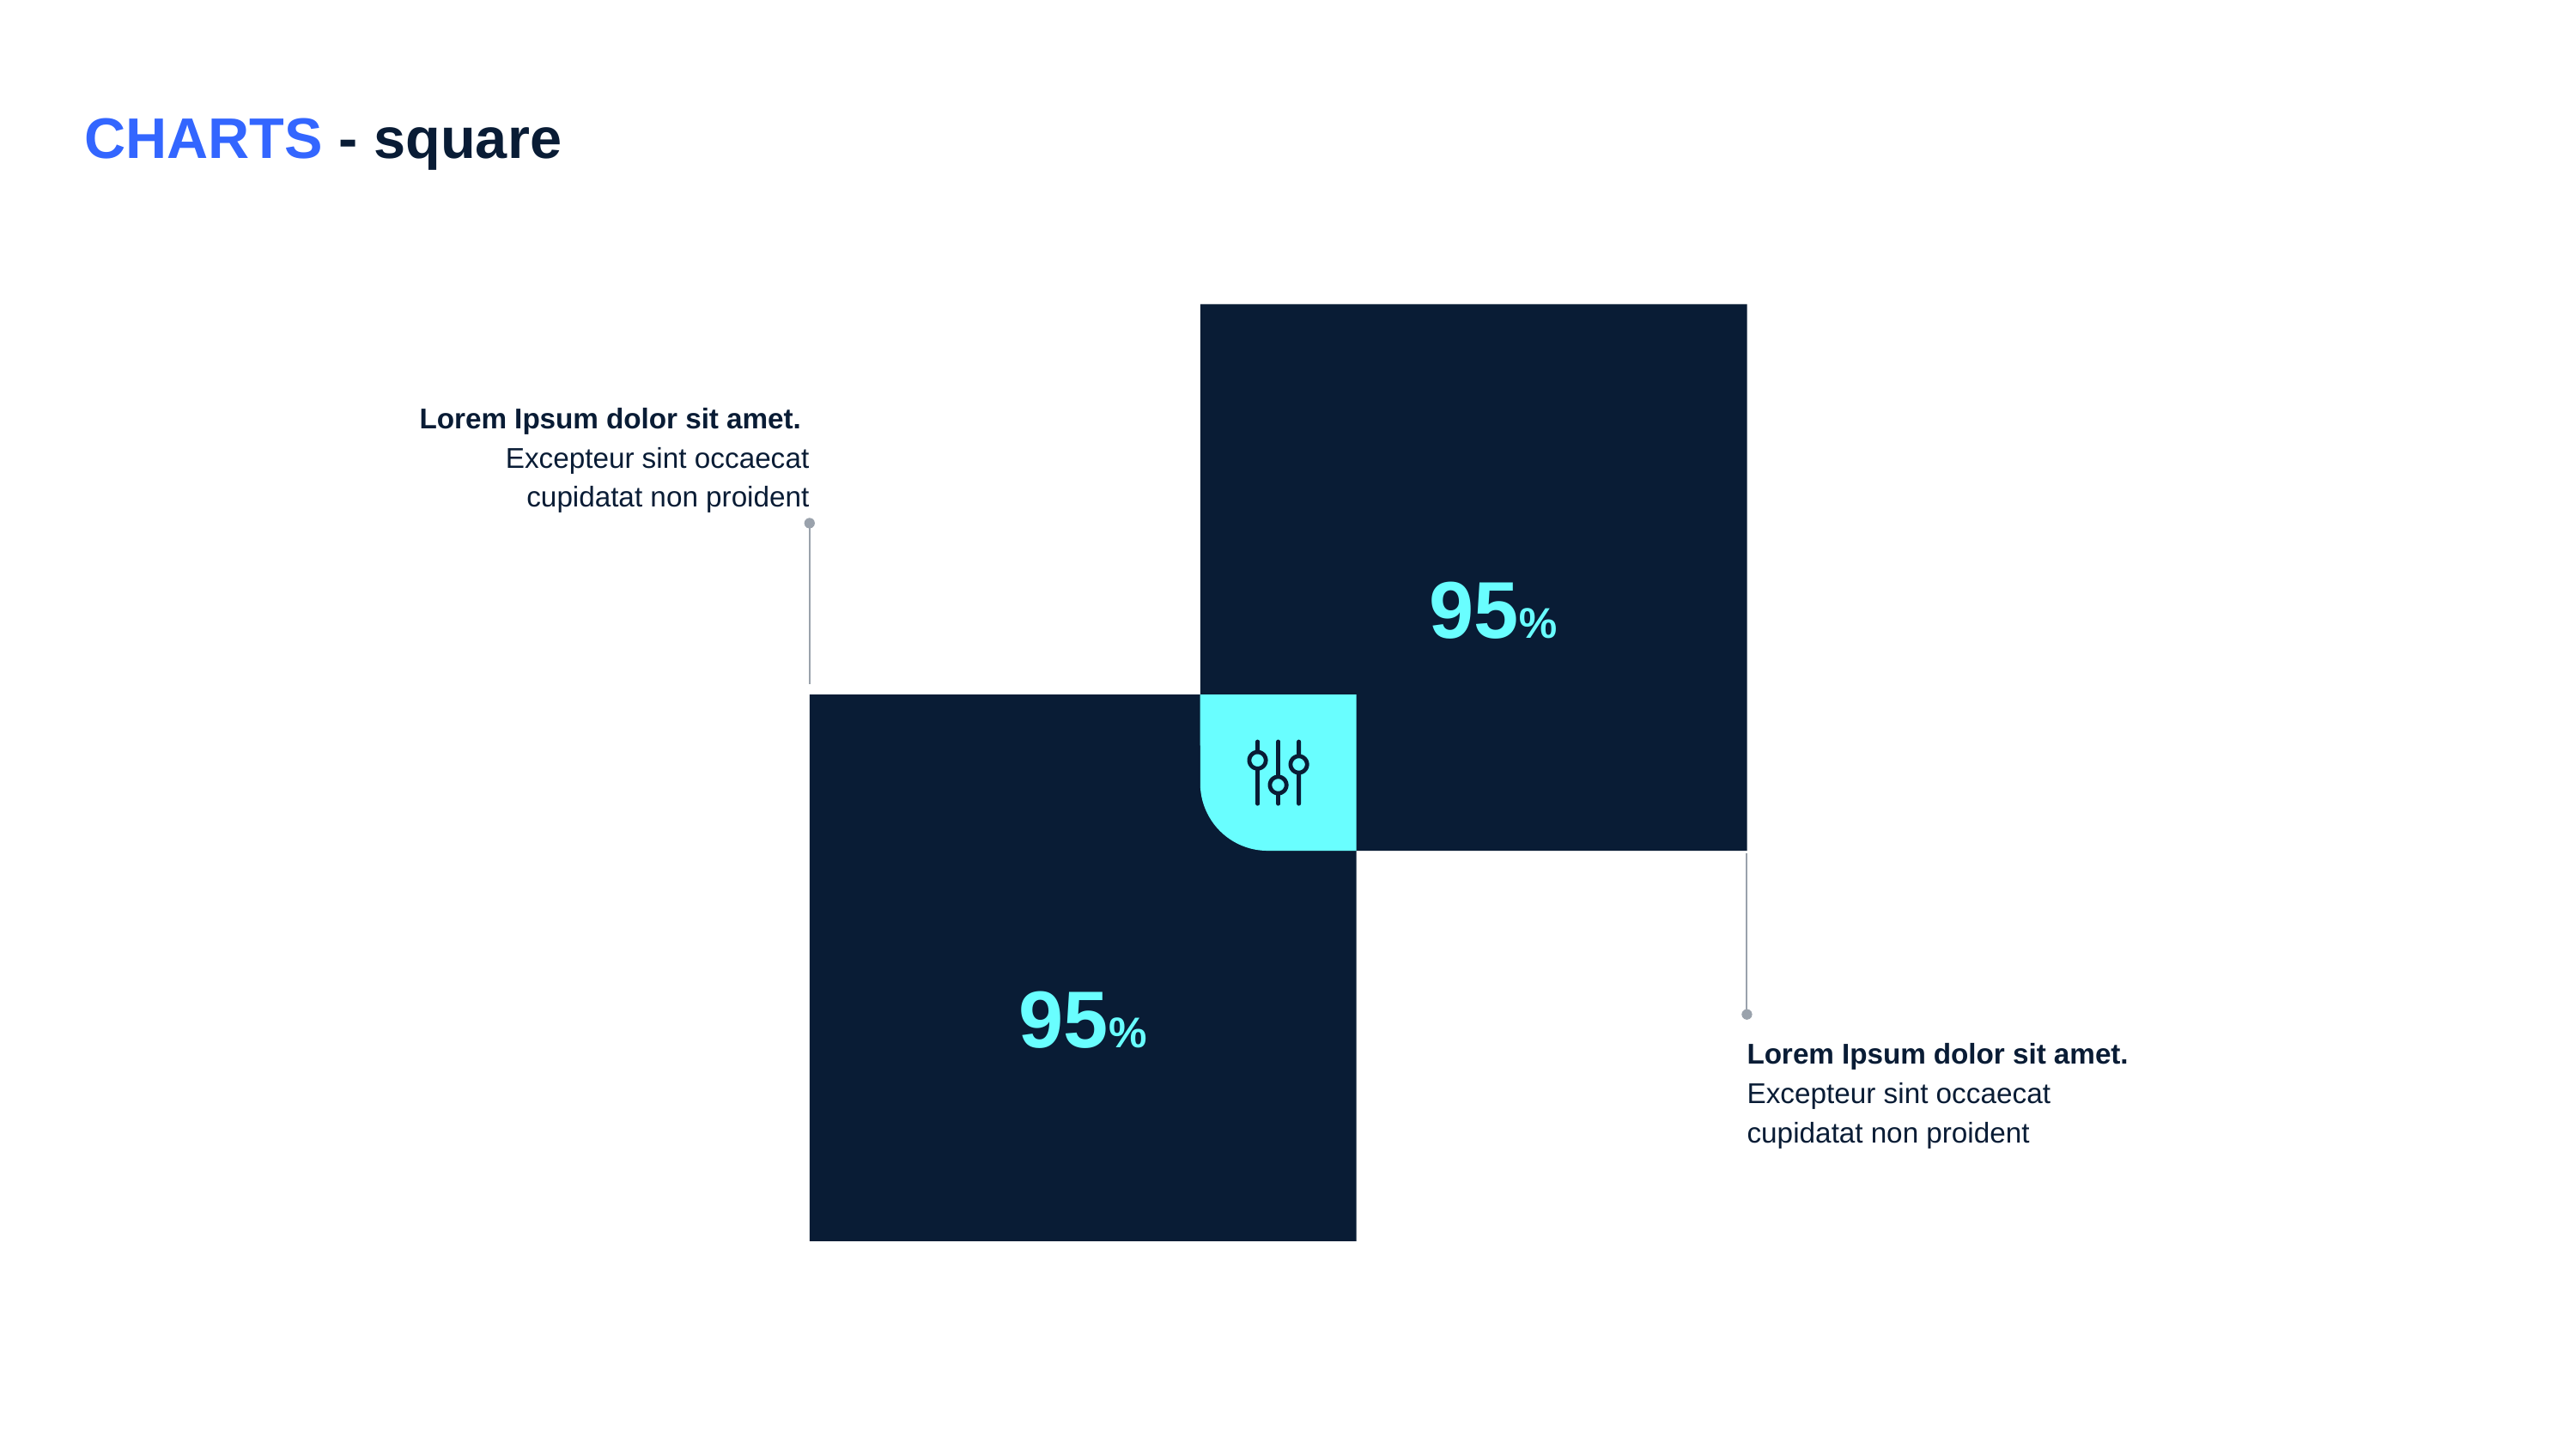

CHARTS - square

Lorem Ipsum dolor sit amet.
Excepteur sint occaecat cupidatat non proident
95%

95%
Lorem Ipsum dolor sit amet.
Excepteur sint occaecat cupidatat non proident